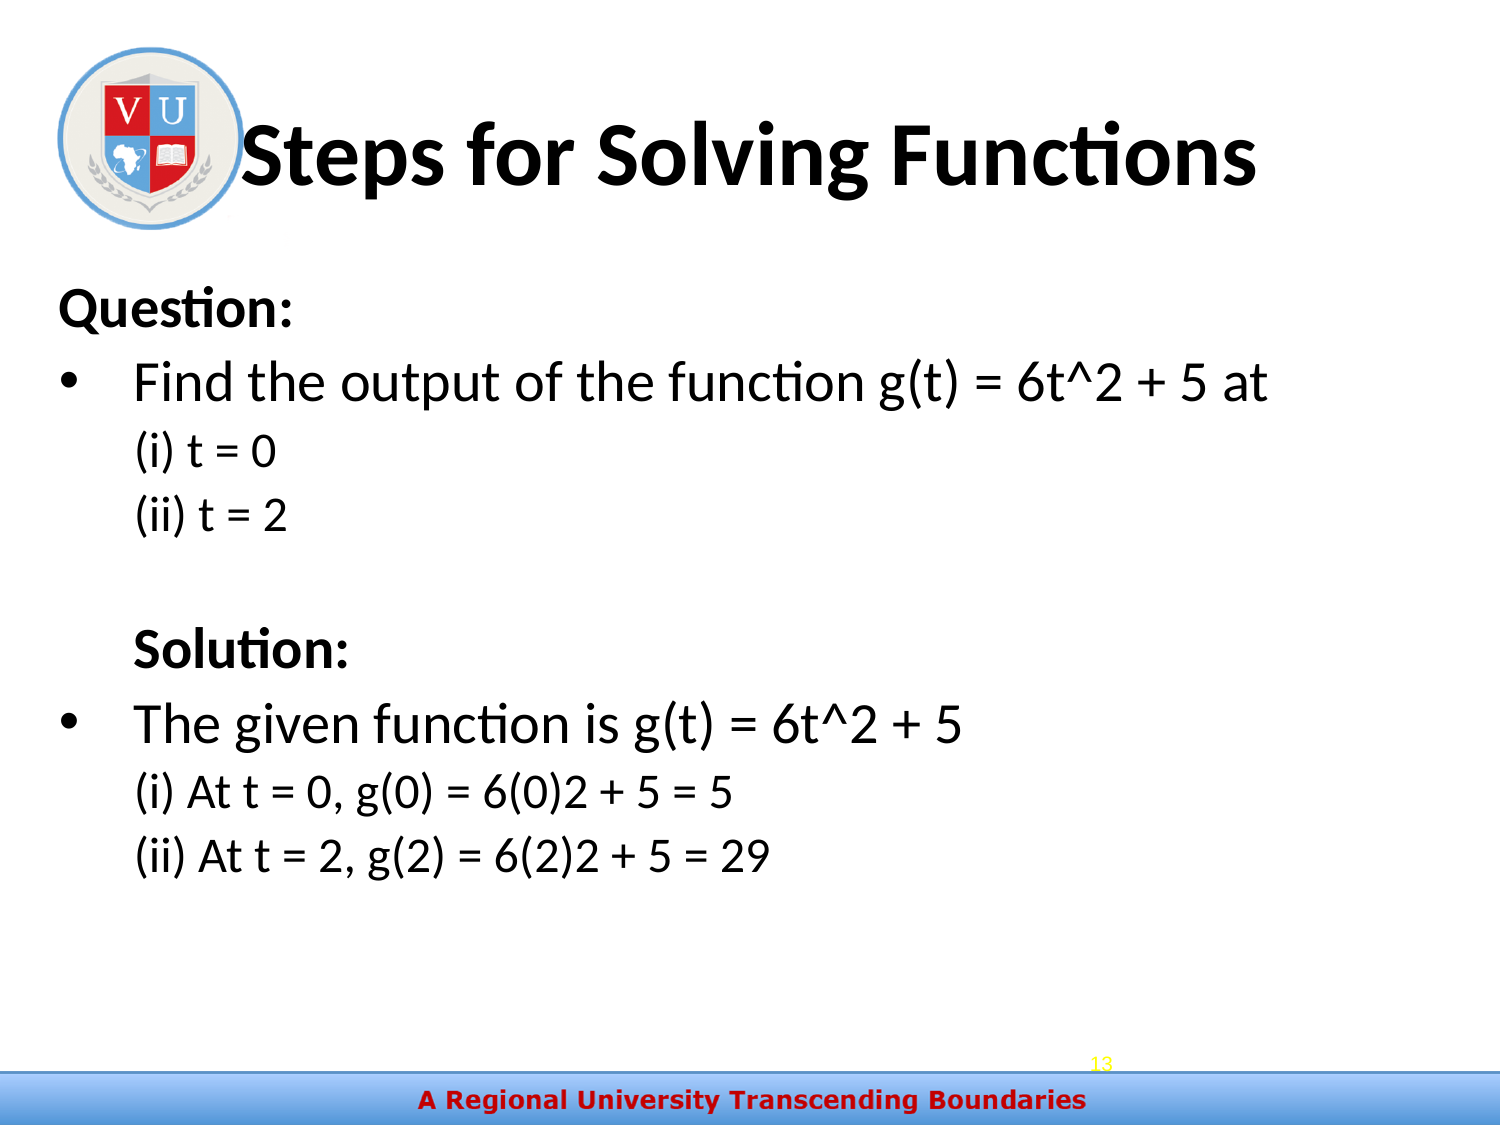

Steps for Solving Functions
Question:
Find the output of the function g(t) = 6t^2 + 5 at
(i) t = 0
(ii) t = 2

Solution:
The given function is g(t) = 6t^2 + 5
(i) At t = 0, g(0) = 6(0)2 + 5 = 5
(ii) At t = 2, g(2) = 6(2)2 + 5 = 29
13